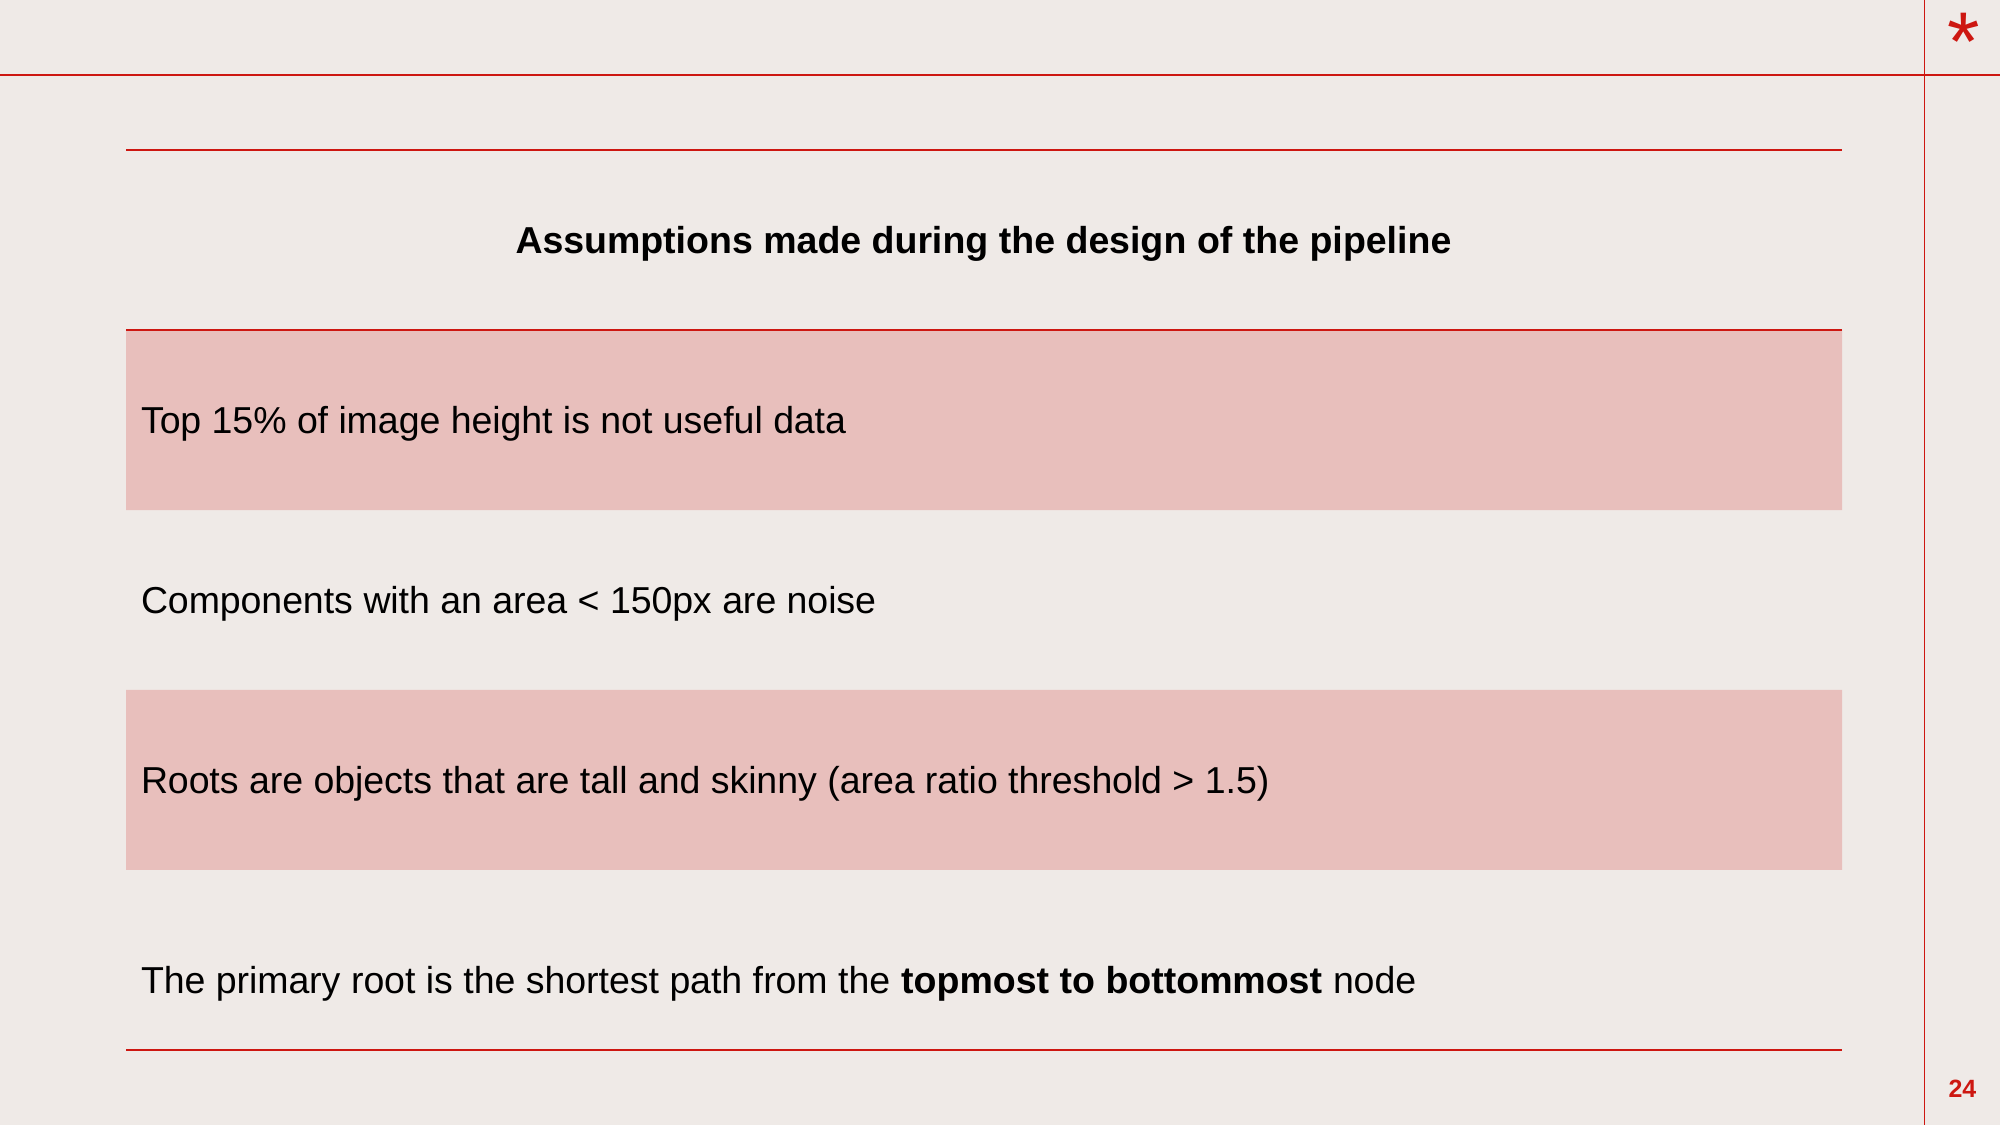

| Assumptions made during the design of the pipeline |
| --- |
| Top 15% of image height is not useful data |
| Components with an area < 150px are noise |
| Roots are objects that are tall and skinny (area ratio threshold > 1.5) |
| The primary root is the shortest path from the topmost to bottommost node |
24